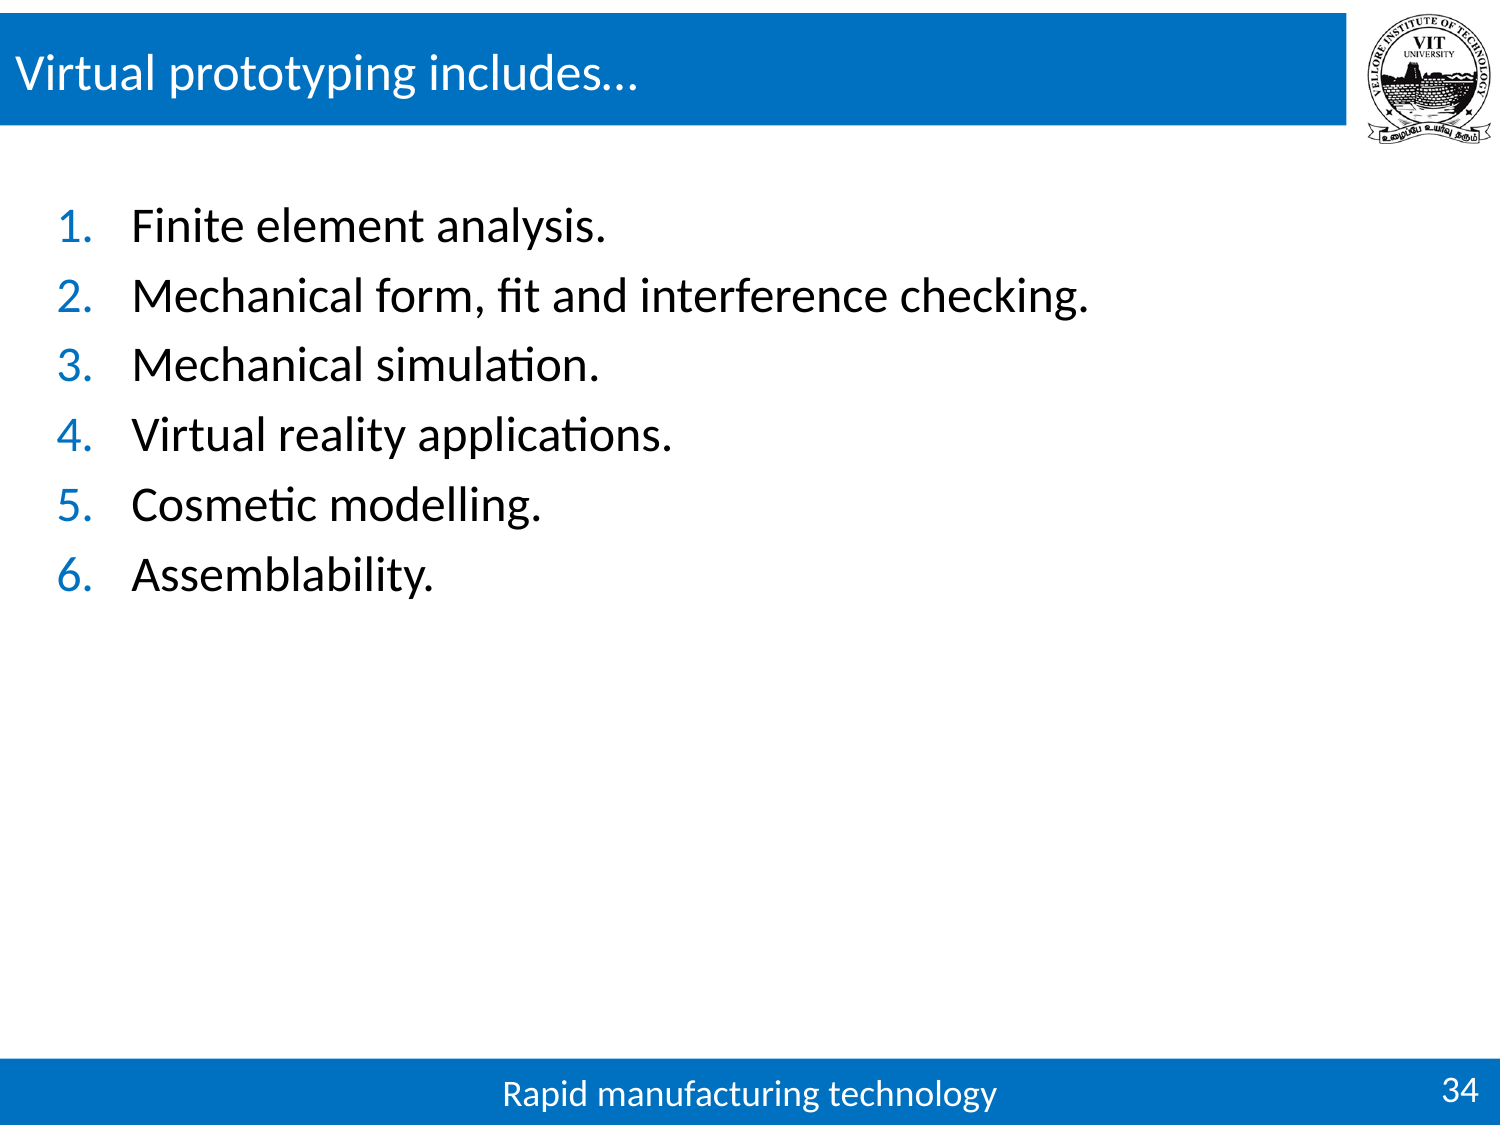

# Virtual prototyping includes…
Finite element analysis.
Mechanical form, fit and interference checking.
Mechanical simulation.
Virtual reality applications.
Cosmetic modelling.
Assemblability.
34
Rapid manufacturing technology